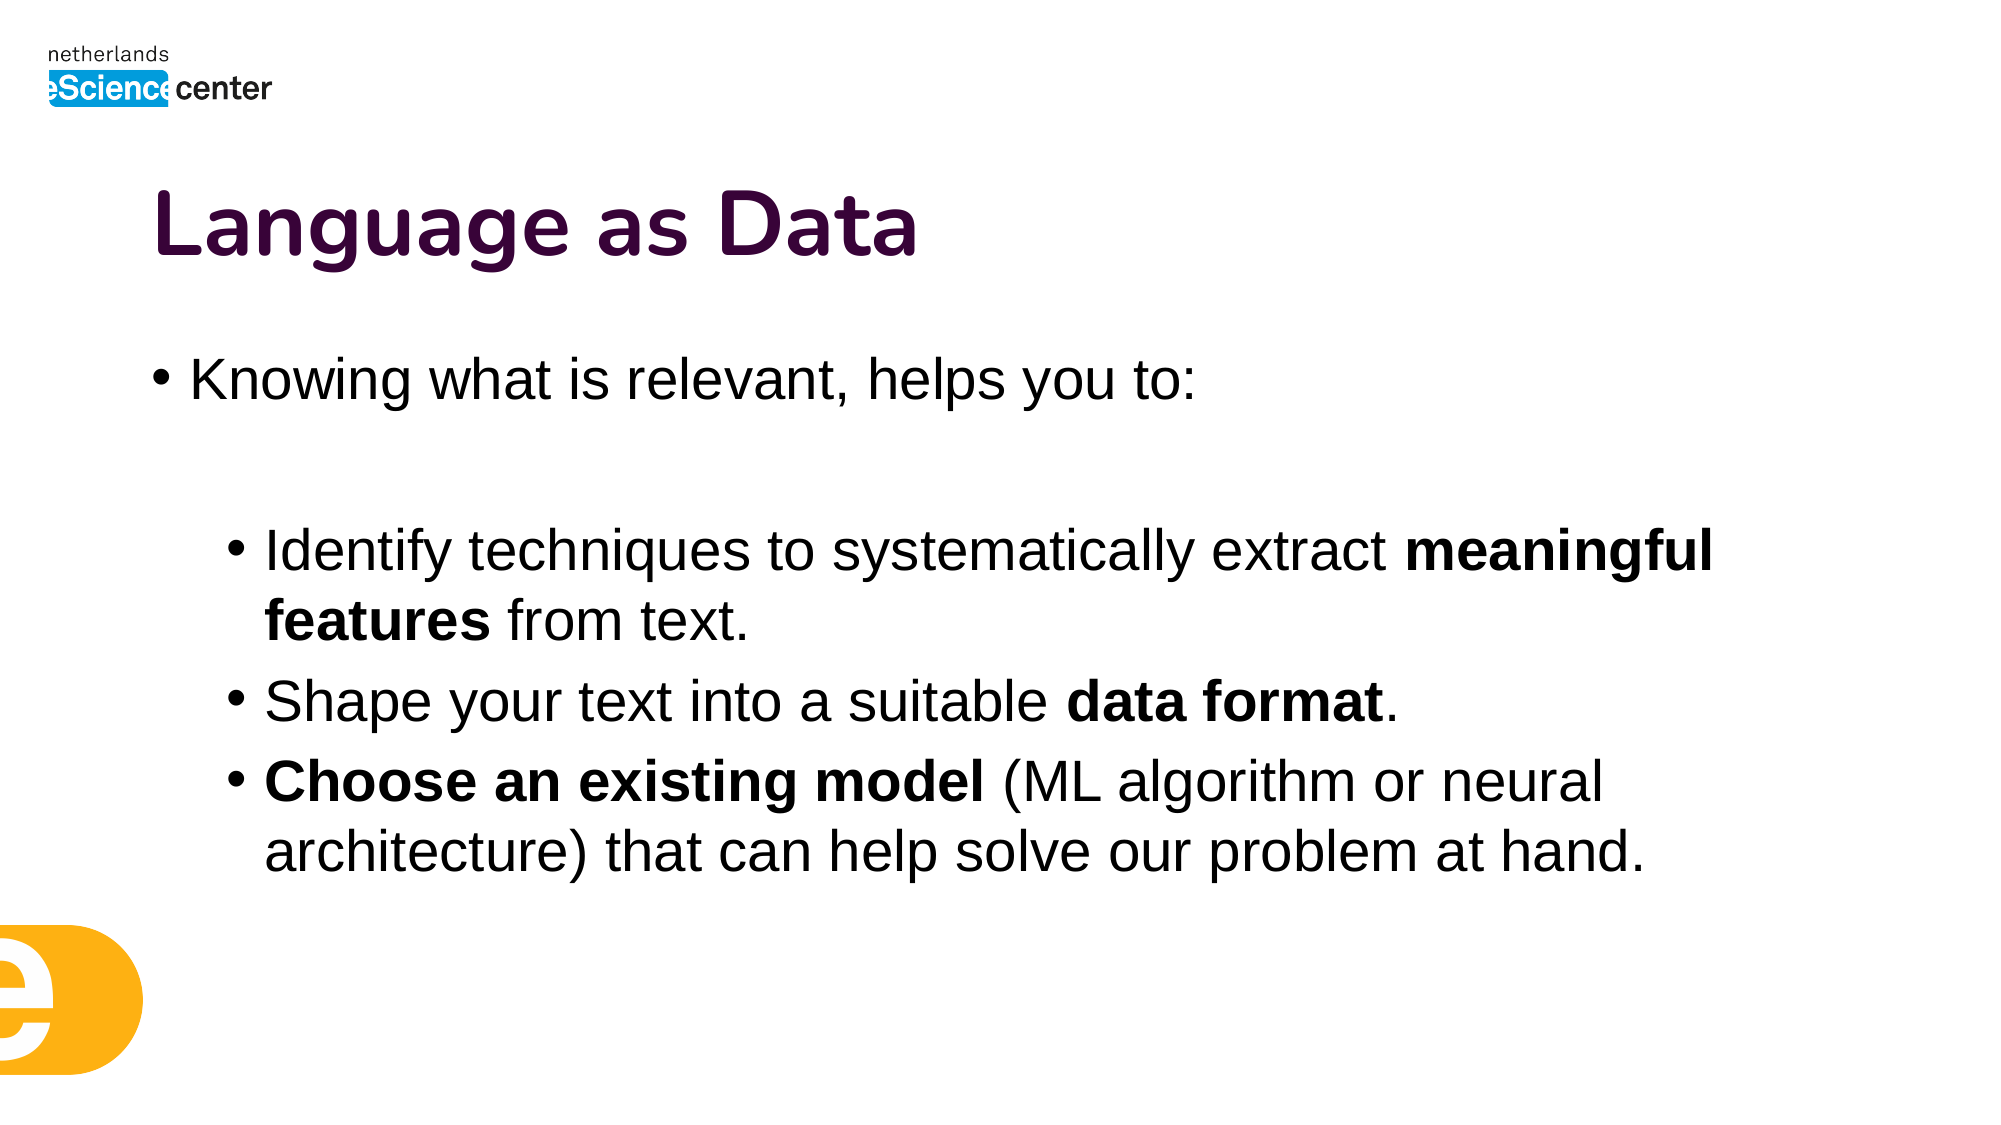

# Language as Data
Knowing what is relevant, helps you to:

Identify techniques to systematically extract meaningful features from text.
Shape your text into a suitable data format.
Choose an existing model (ML algorithm or neural architecture) that can help solve our problem at hand.